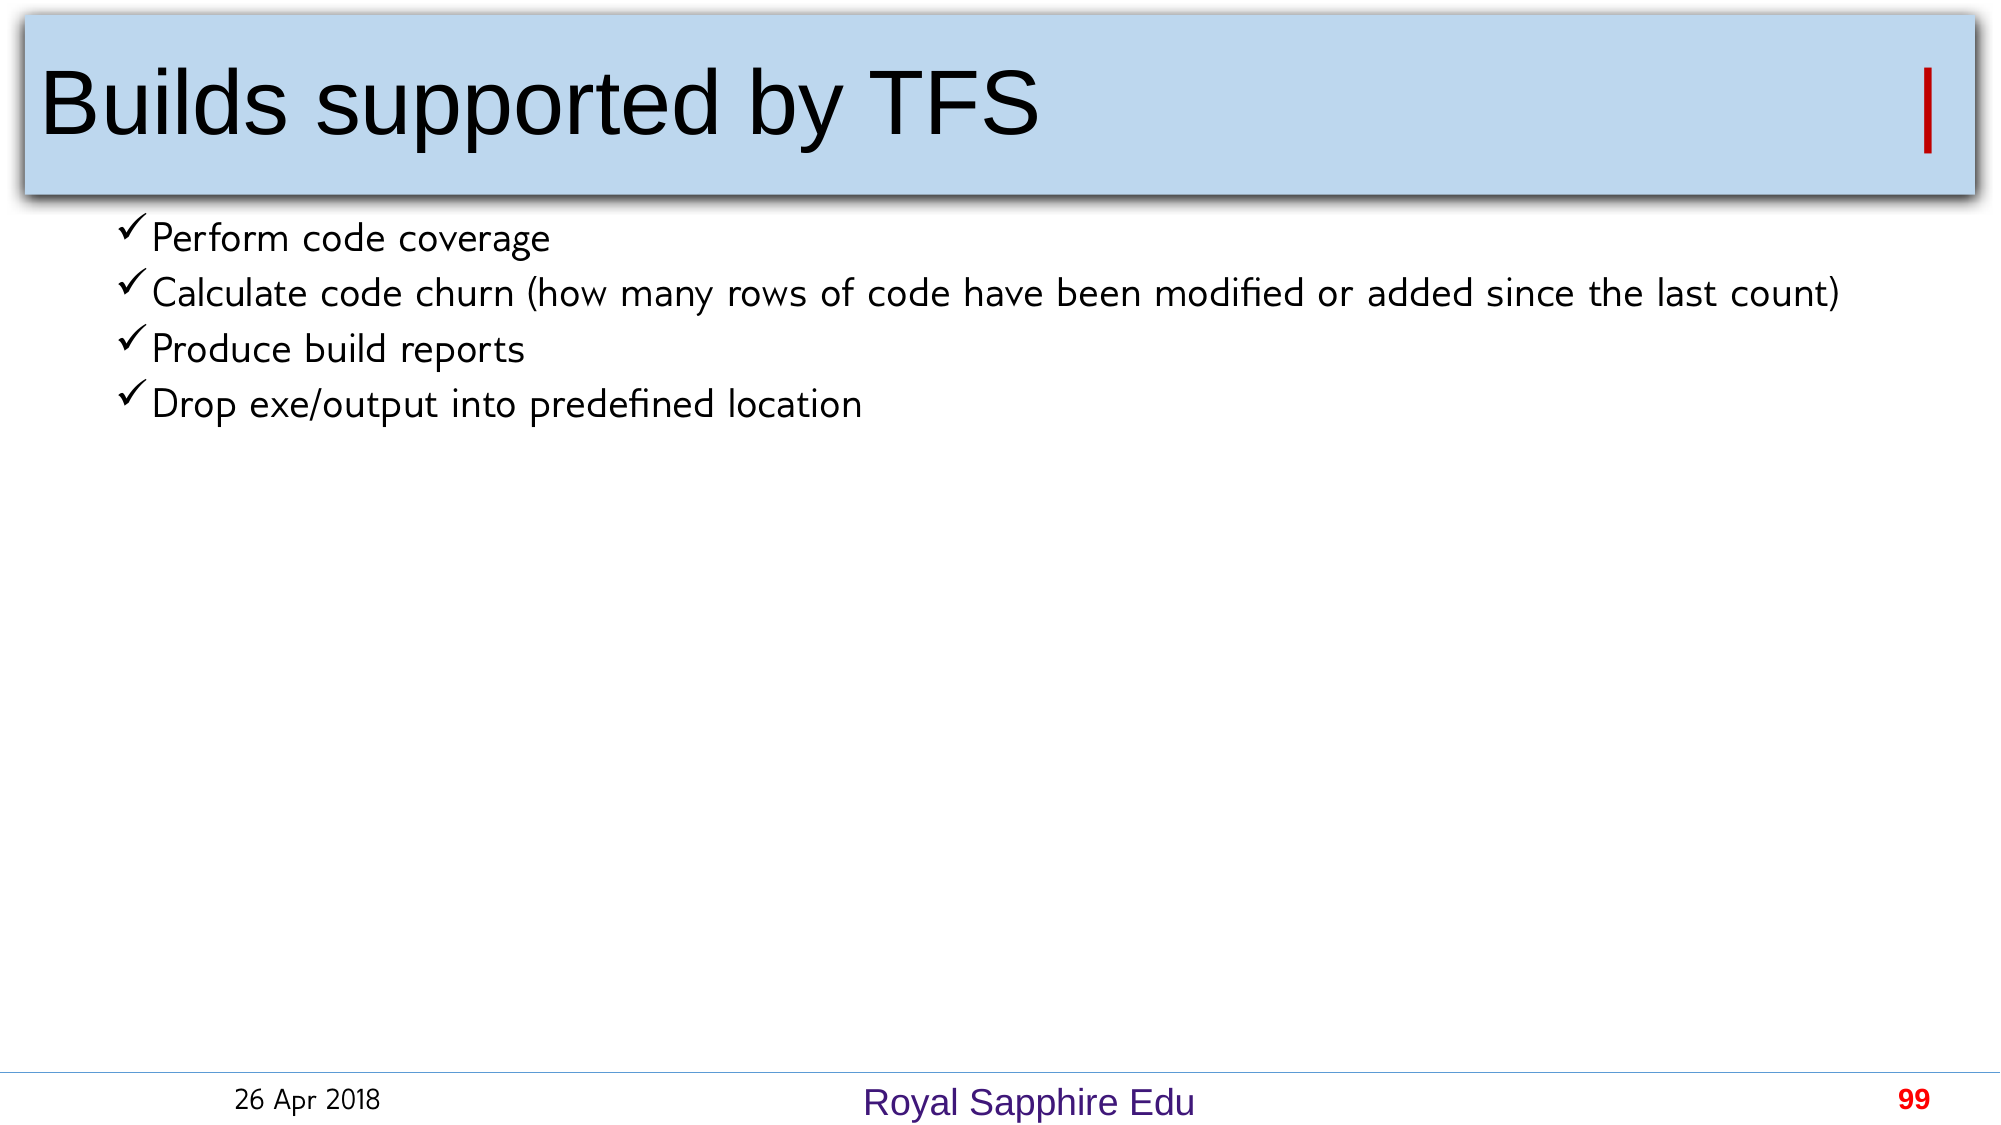

# Builds supported by TFS						   |
Perform code coverage
Calculate code churn (how many rows of code have been modified or added since the last count)
Produce build reports
Drop exe/output into predefined location
26 Apr 2018
99